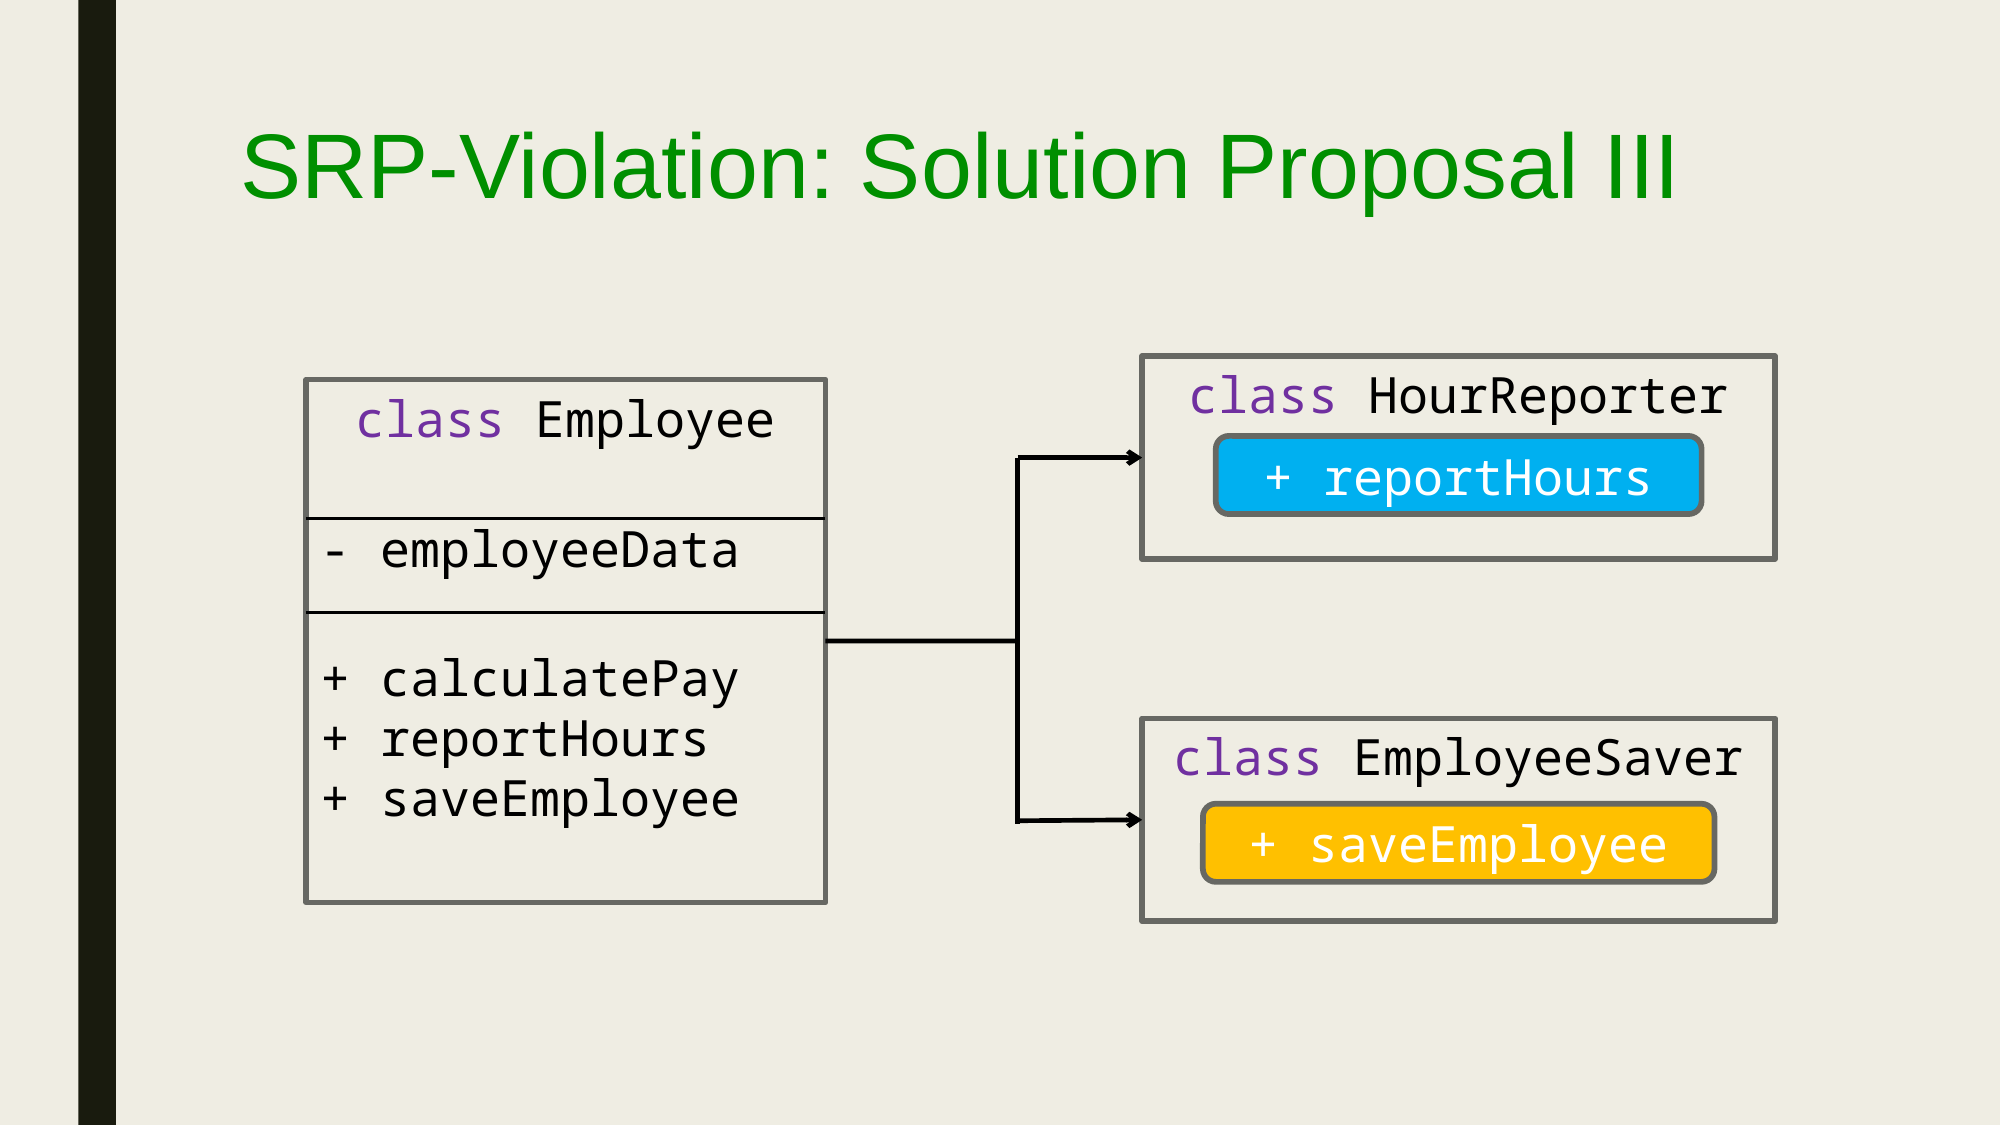

# SRP-Violation: Solution Proposal III
class HourReporter

+ reportHours
class Employee

- employeeData

+ calculatePay
+ reportHours
+ saveEmployee

class EmployeeSaver

+ saveEmployee